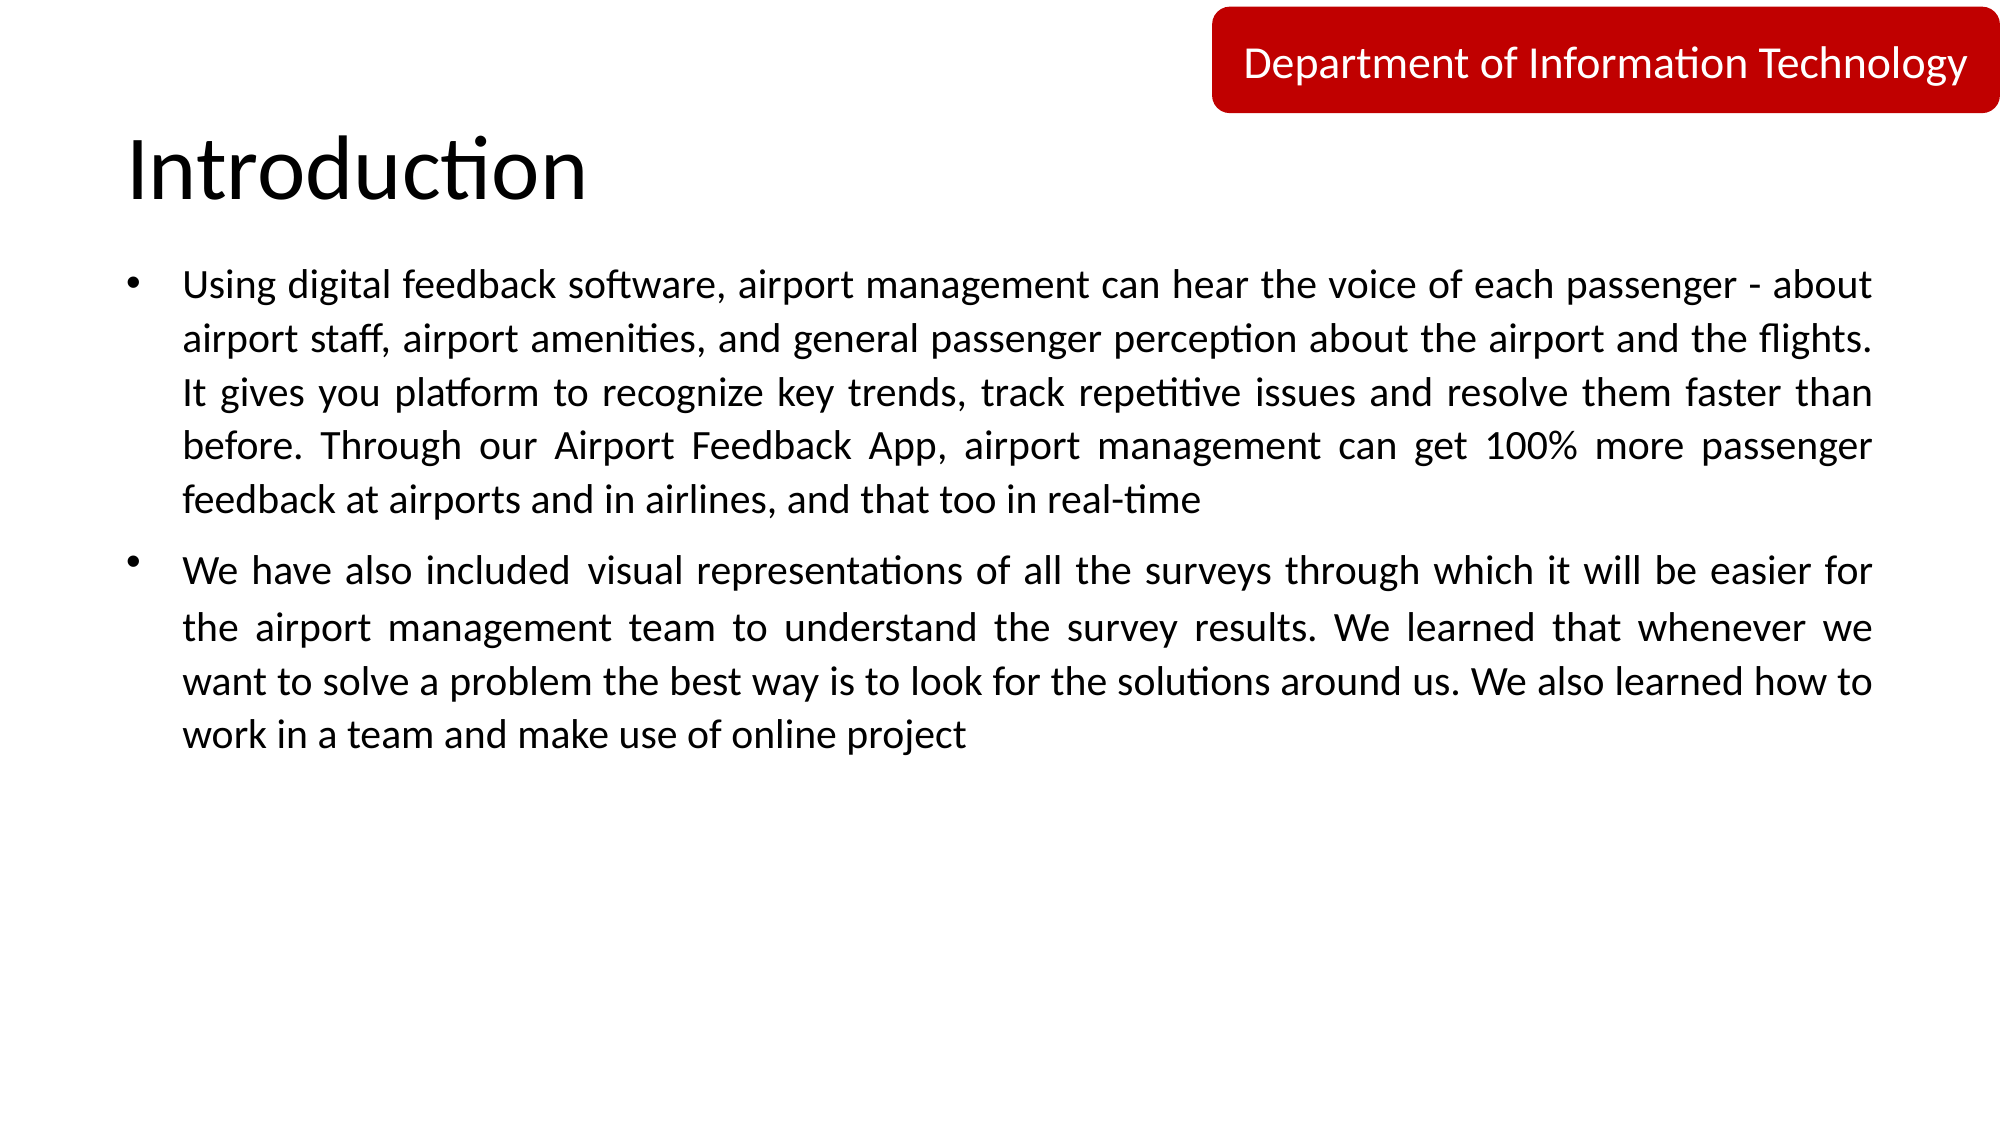

# Introduction
Using digital feedback software, airport management can hear the voice of each passenger - about airport staff, airport amenities, and general passenger perception about the airport and the flights. It gives you platform to recognize key trends, track repetitive issues and resolve them faster than before. Through our Airport Feedback App, airport management can get 100% more passenger feedback at airports and in airlines, and that too in real-time
We have also included visual representations of all the surveys through which it will be easier for the airport management team to understand the survey results. We learned that whenever we want to solve a problem the best way is to look for the solutions around us. We also learned how to work in a team and make use of online project